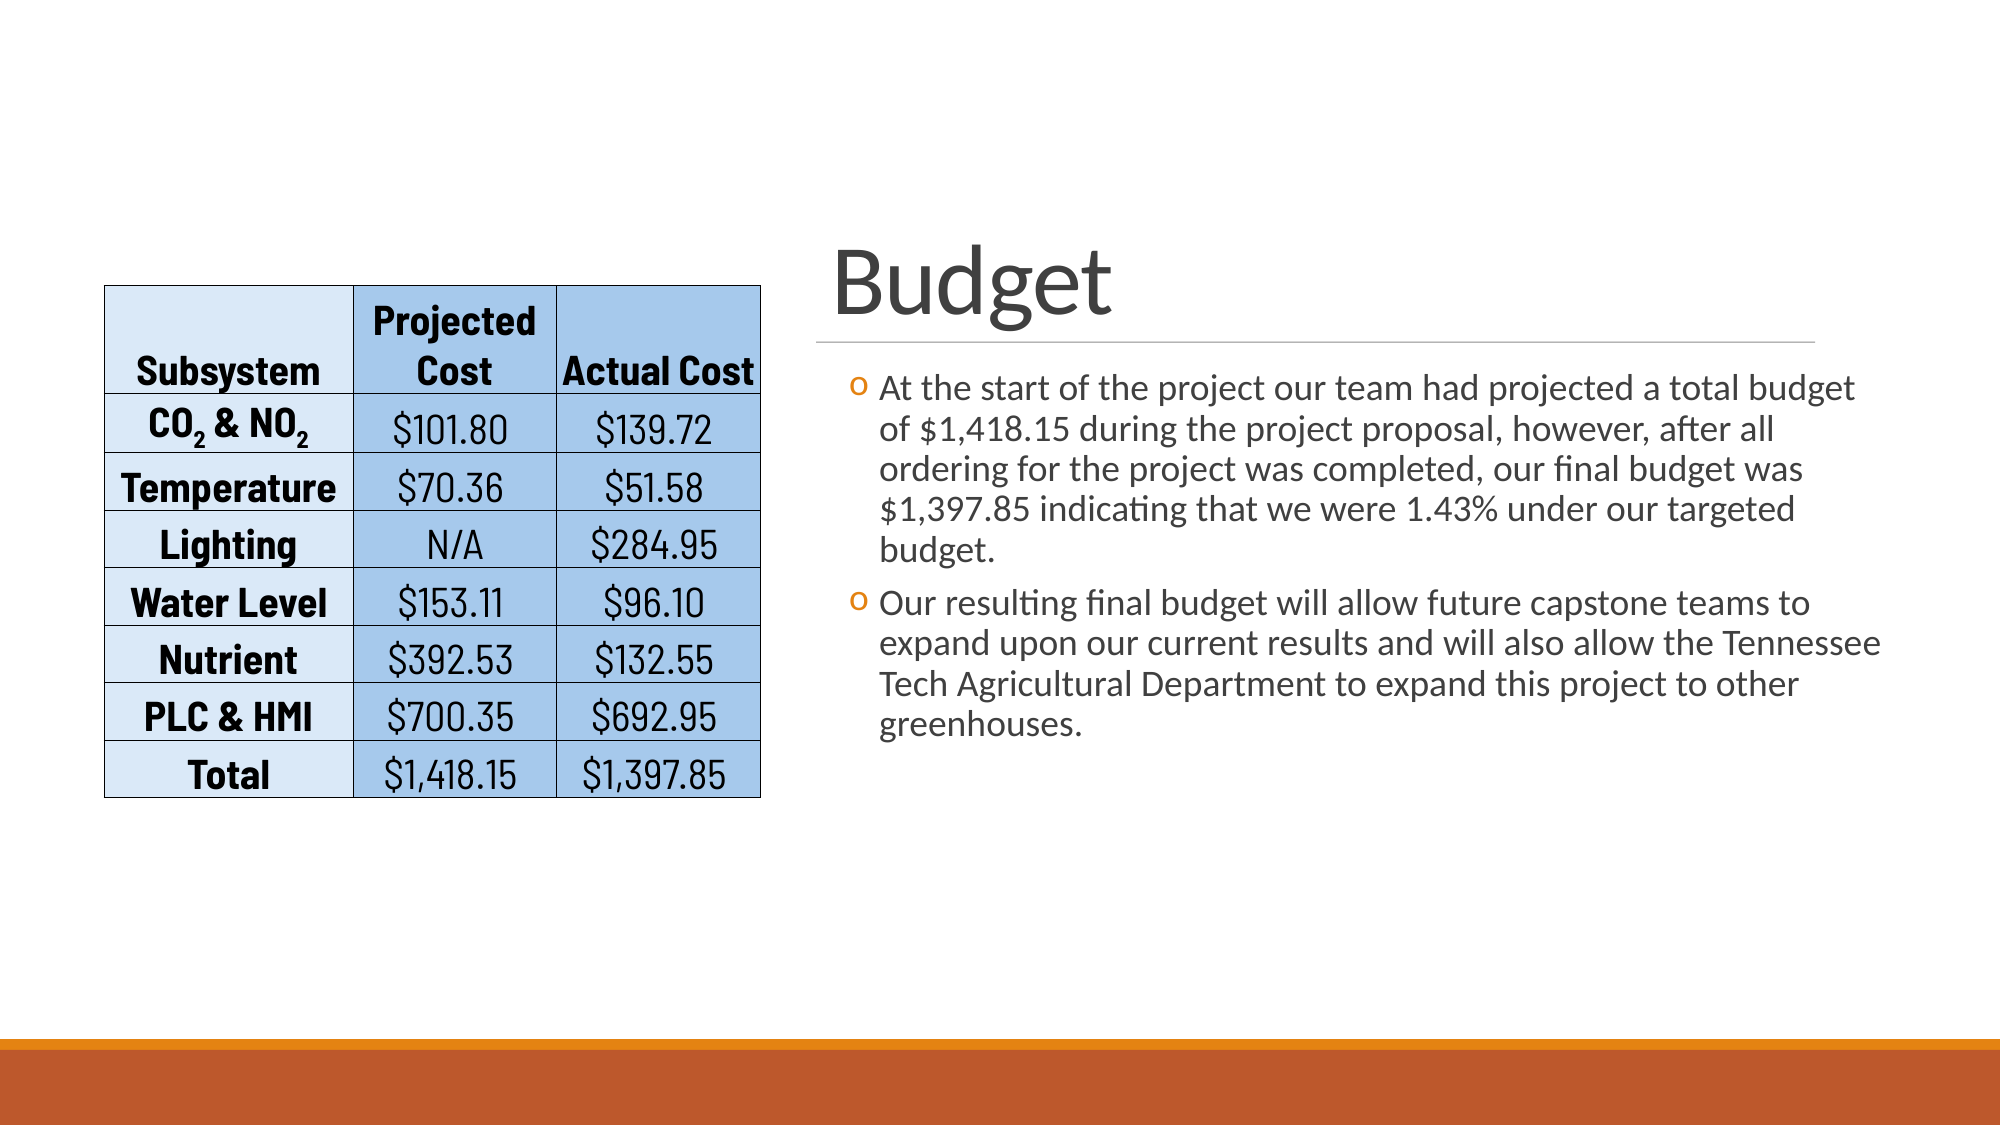

# Budget
| Subsystem | Projected Cost | Actual Cost |
| --- | --- | --- |
| CO2 & NO2 | $101.80 | $139.72 |
| Temperature | $70.36 | $51.58 |
| Lighting | N/A | $284.95 |
| Water Level | $153.11 | $96.10 |
| Nutrient | $392.53 | $132.55 |
| PLC & HMI | $700.35 | $692.95 |
| Total | $1,418.15 | $1,397.85 |
At the start of the project our team had projected a total budget of $1,418.15 during the project proposal, however, after all ordering for the project was completed, our final budget was $1,397.85 indicating that we were 1.43% under our targeted budget.
Our resulting final budget will allow future capstone teams to expand upon our current results and will also allow the Tennessee Tech Agricultural Department to expand this project to other greenhouses.